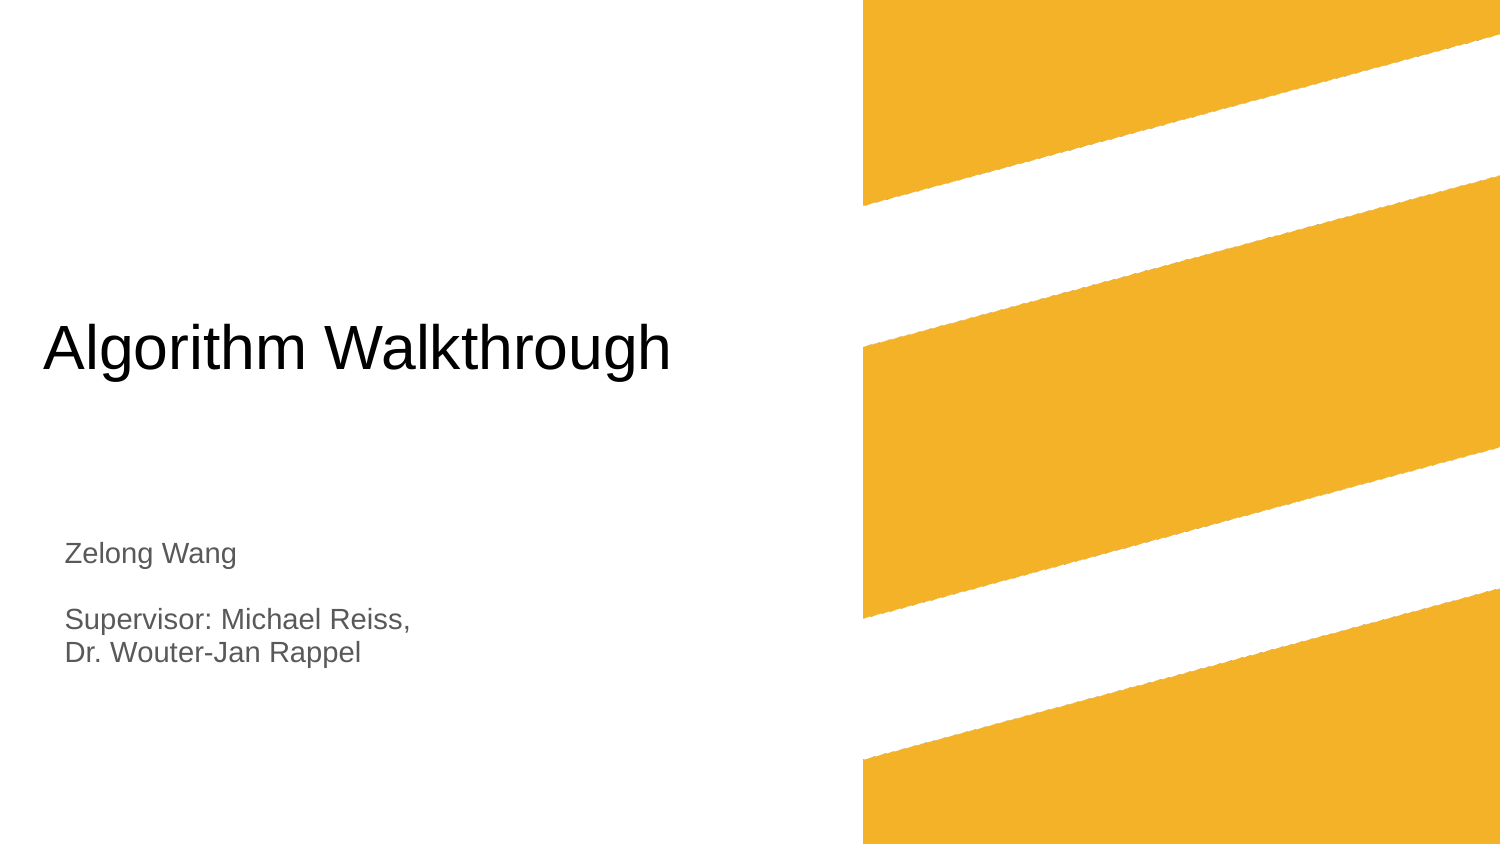

# Algorithm Walkthrough
Zelong Wang

Supervisor: Michael Reiss,
Dr. Wouter-Jan Rappel